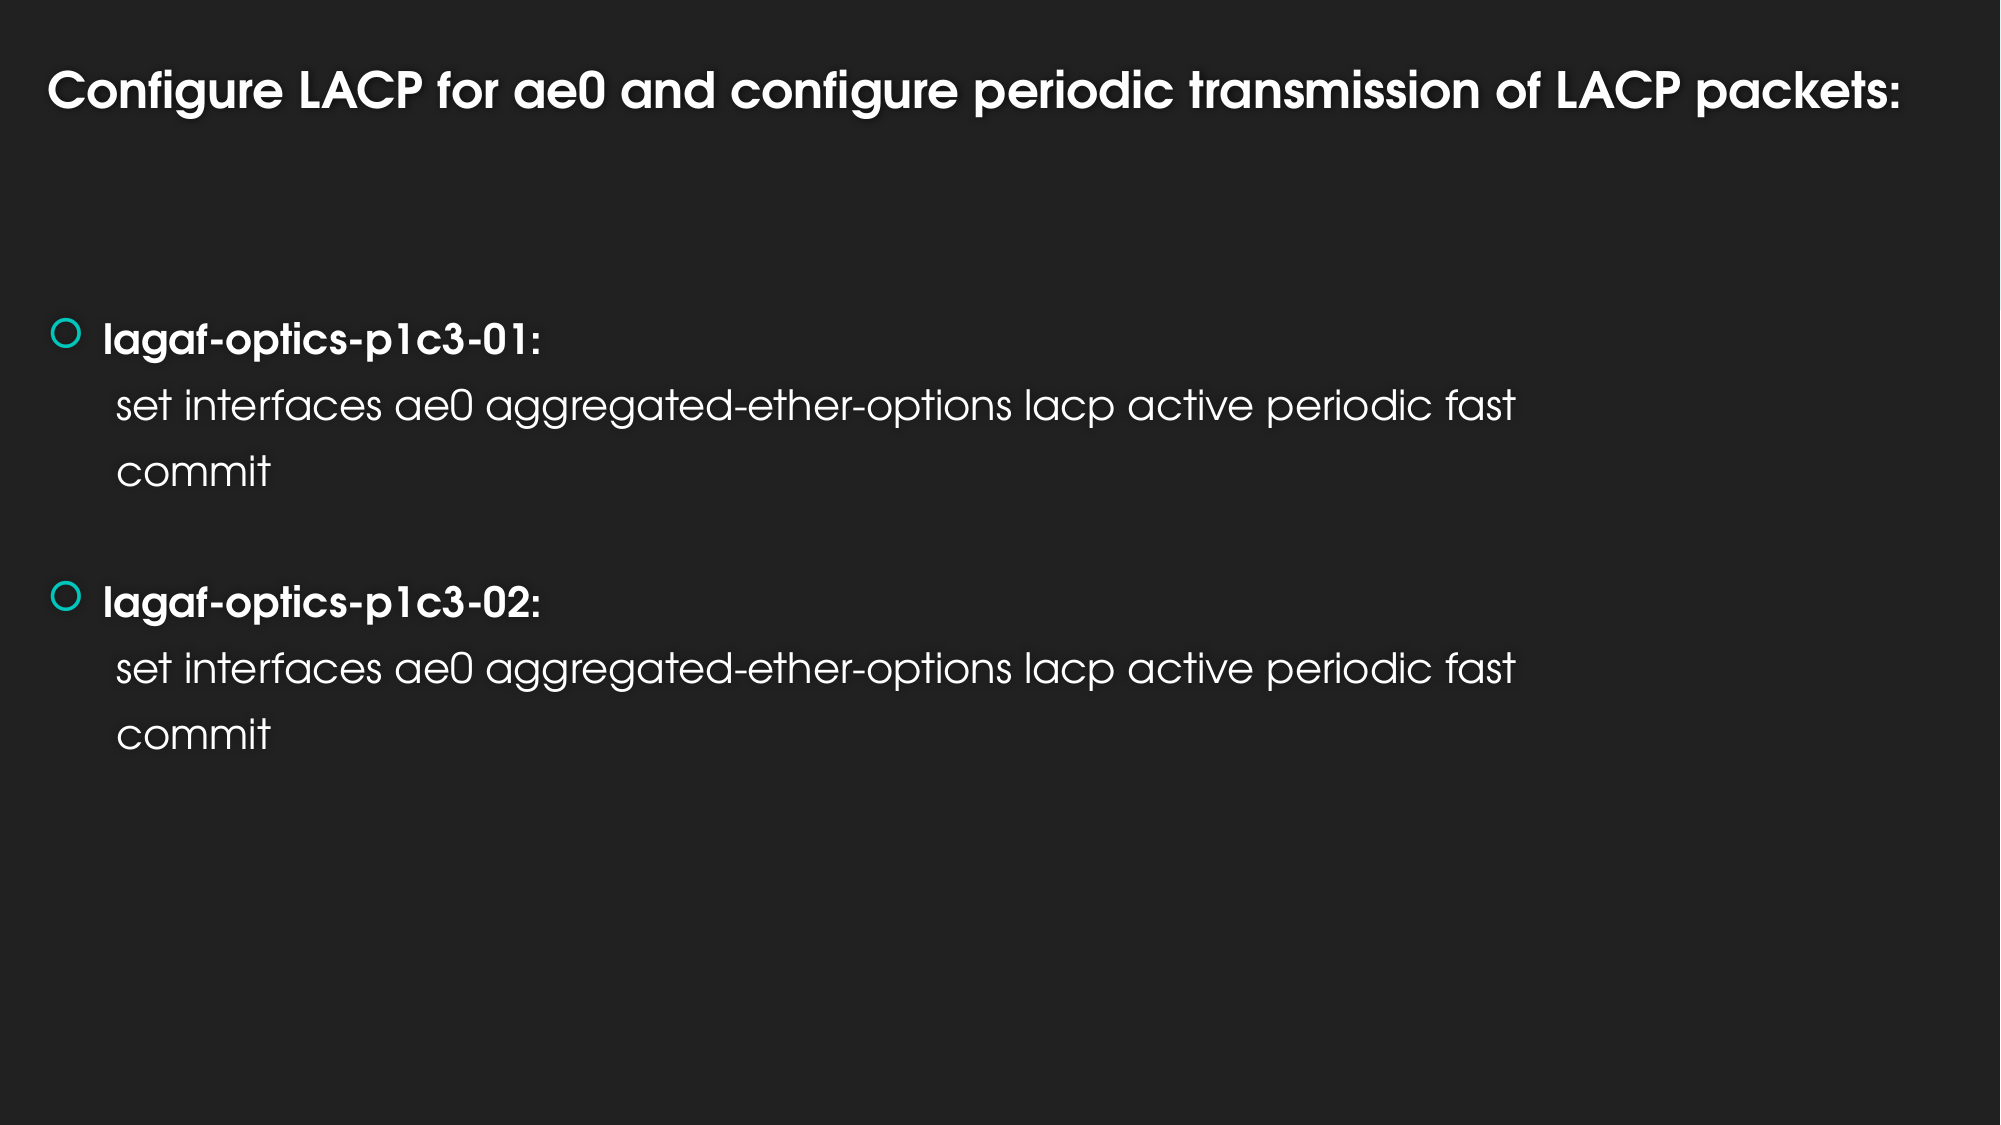

# Configure LACP for ae0 and configure periodic transmission of LACP packets:

lagaf-optics-p1c3-01:
      set interfaces ae0 aggregated-ether-options lacp active periodic fast
      commit

lagaf-optics-p1c3-02:
      set interfaces ae0 aggregated-ether-options lacp active periodic fast
      commit